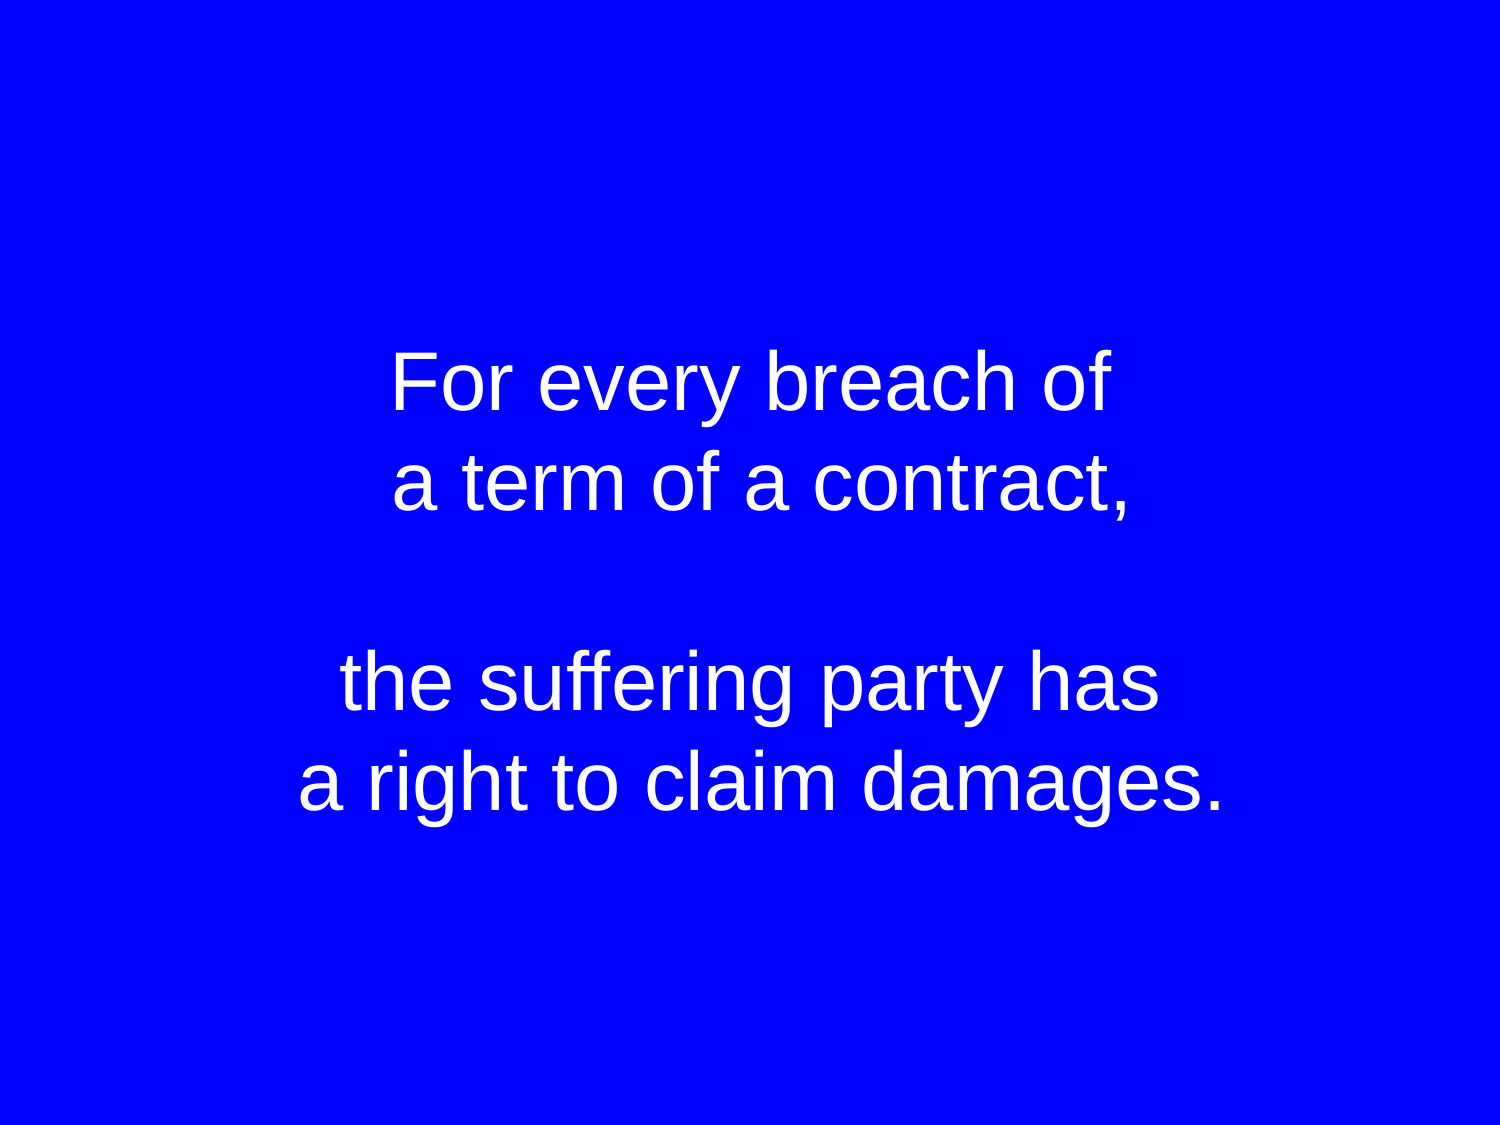

#

For every breach of
a term of a contract,

the suffering party has
a right to claim damages.